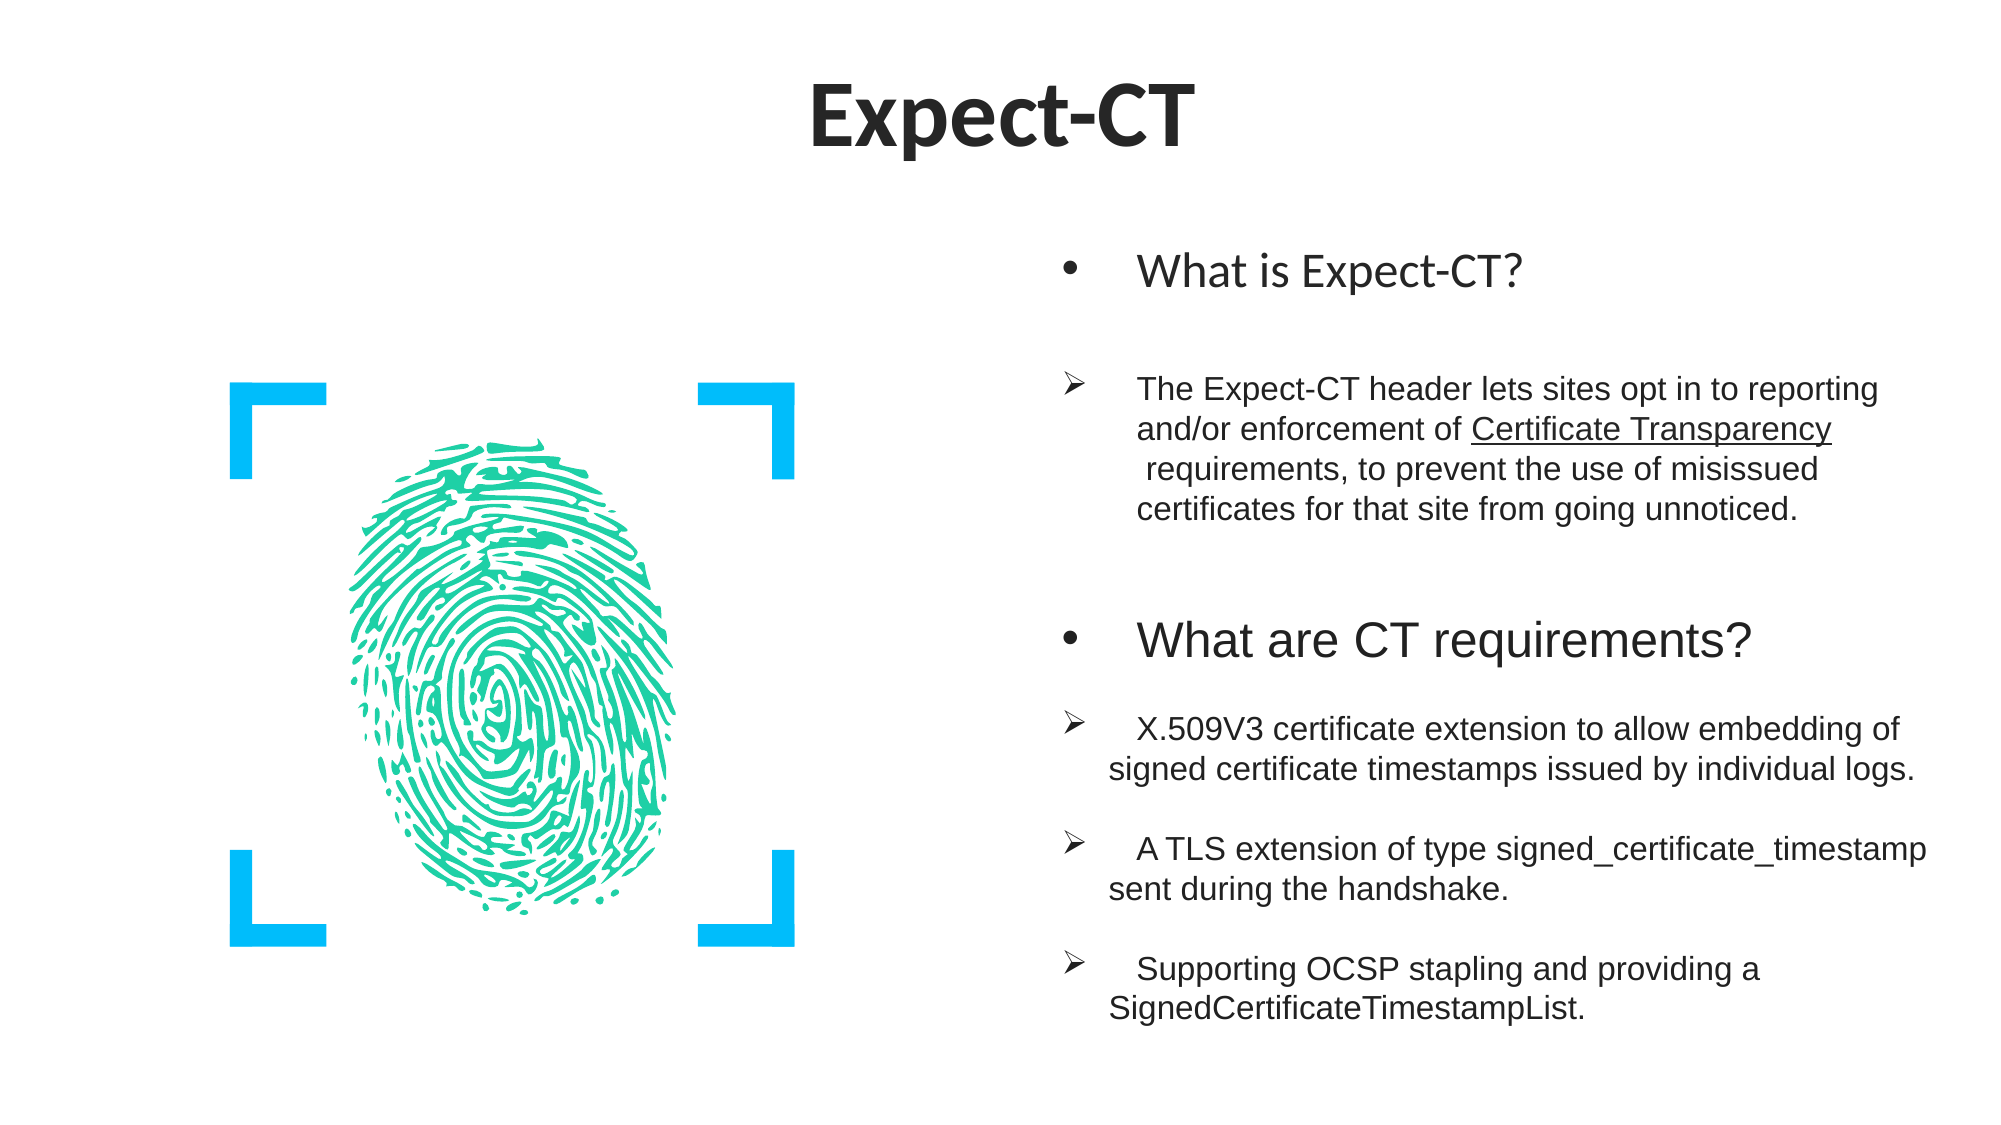

Expect-CT
What is Expect-CT?

The Expect-CT header lets sites opt in to reporting and/or enforcement of Certificate Transparency requirements, to prevent the use of misissued certificates for that site from going unnoticed.

  What are CT requirements?

   X.509V3 certificate extension to allow embedding of   signed certificate timestamps issued by individual logs.

   A TLS extension of type signed_certificate_timestamp sent during the handshake.

   Supporting OCSP stapling and providing a SignedCertificateTimestampList.